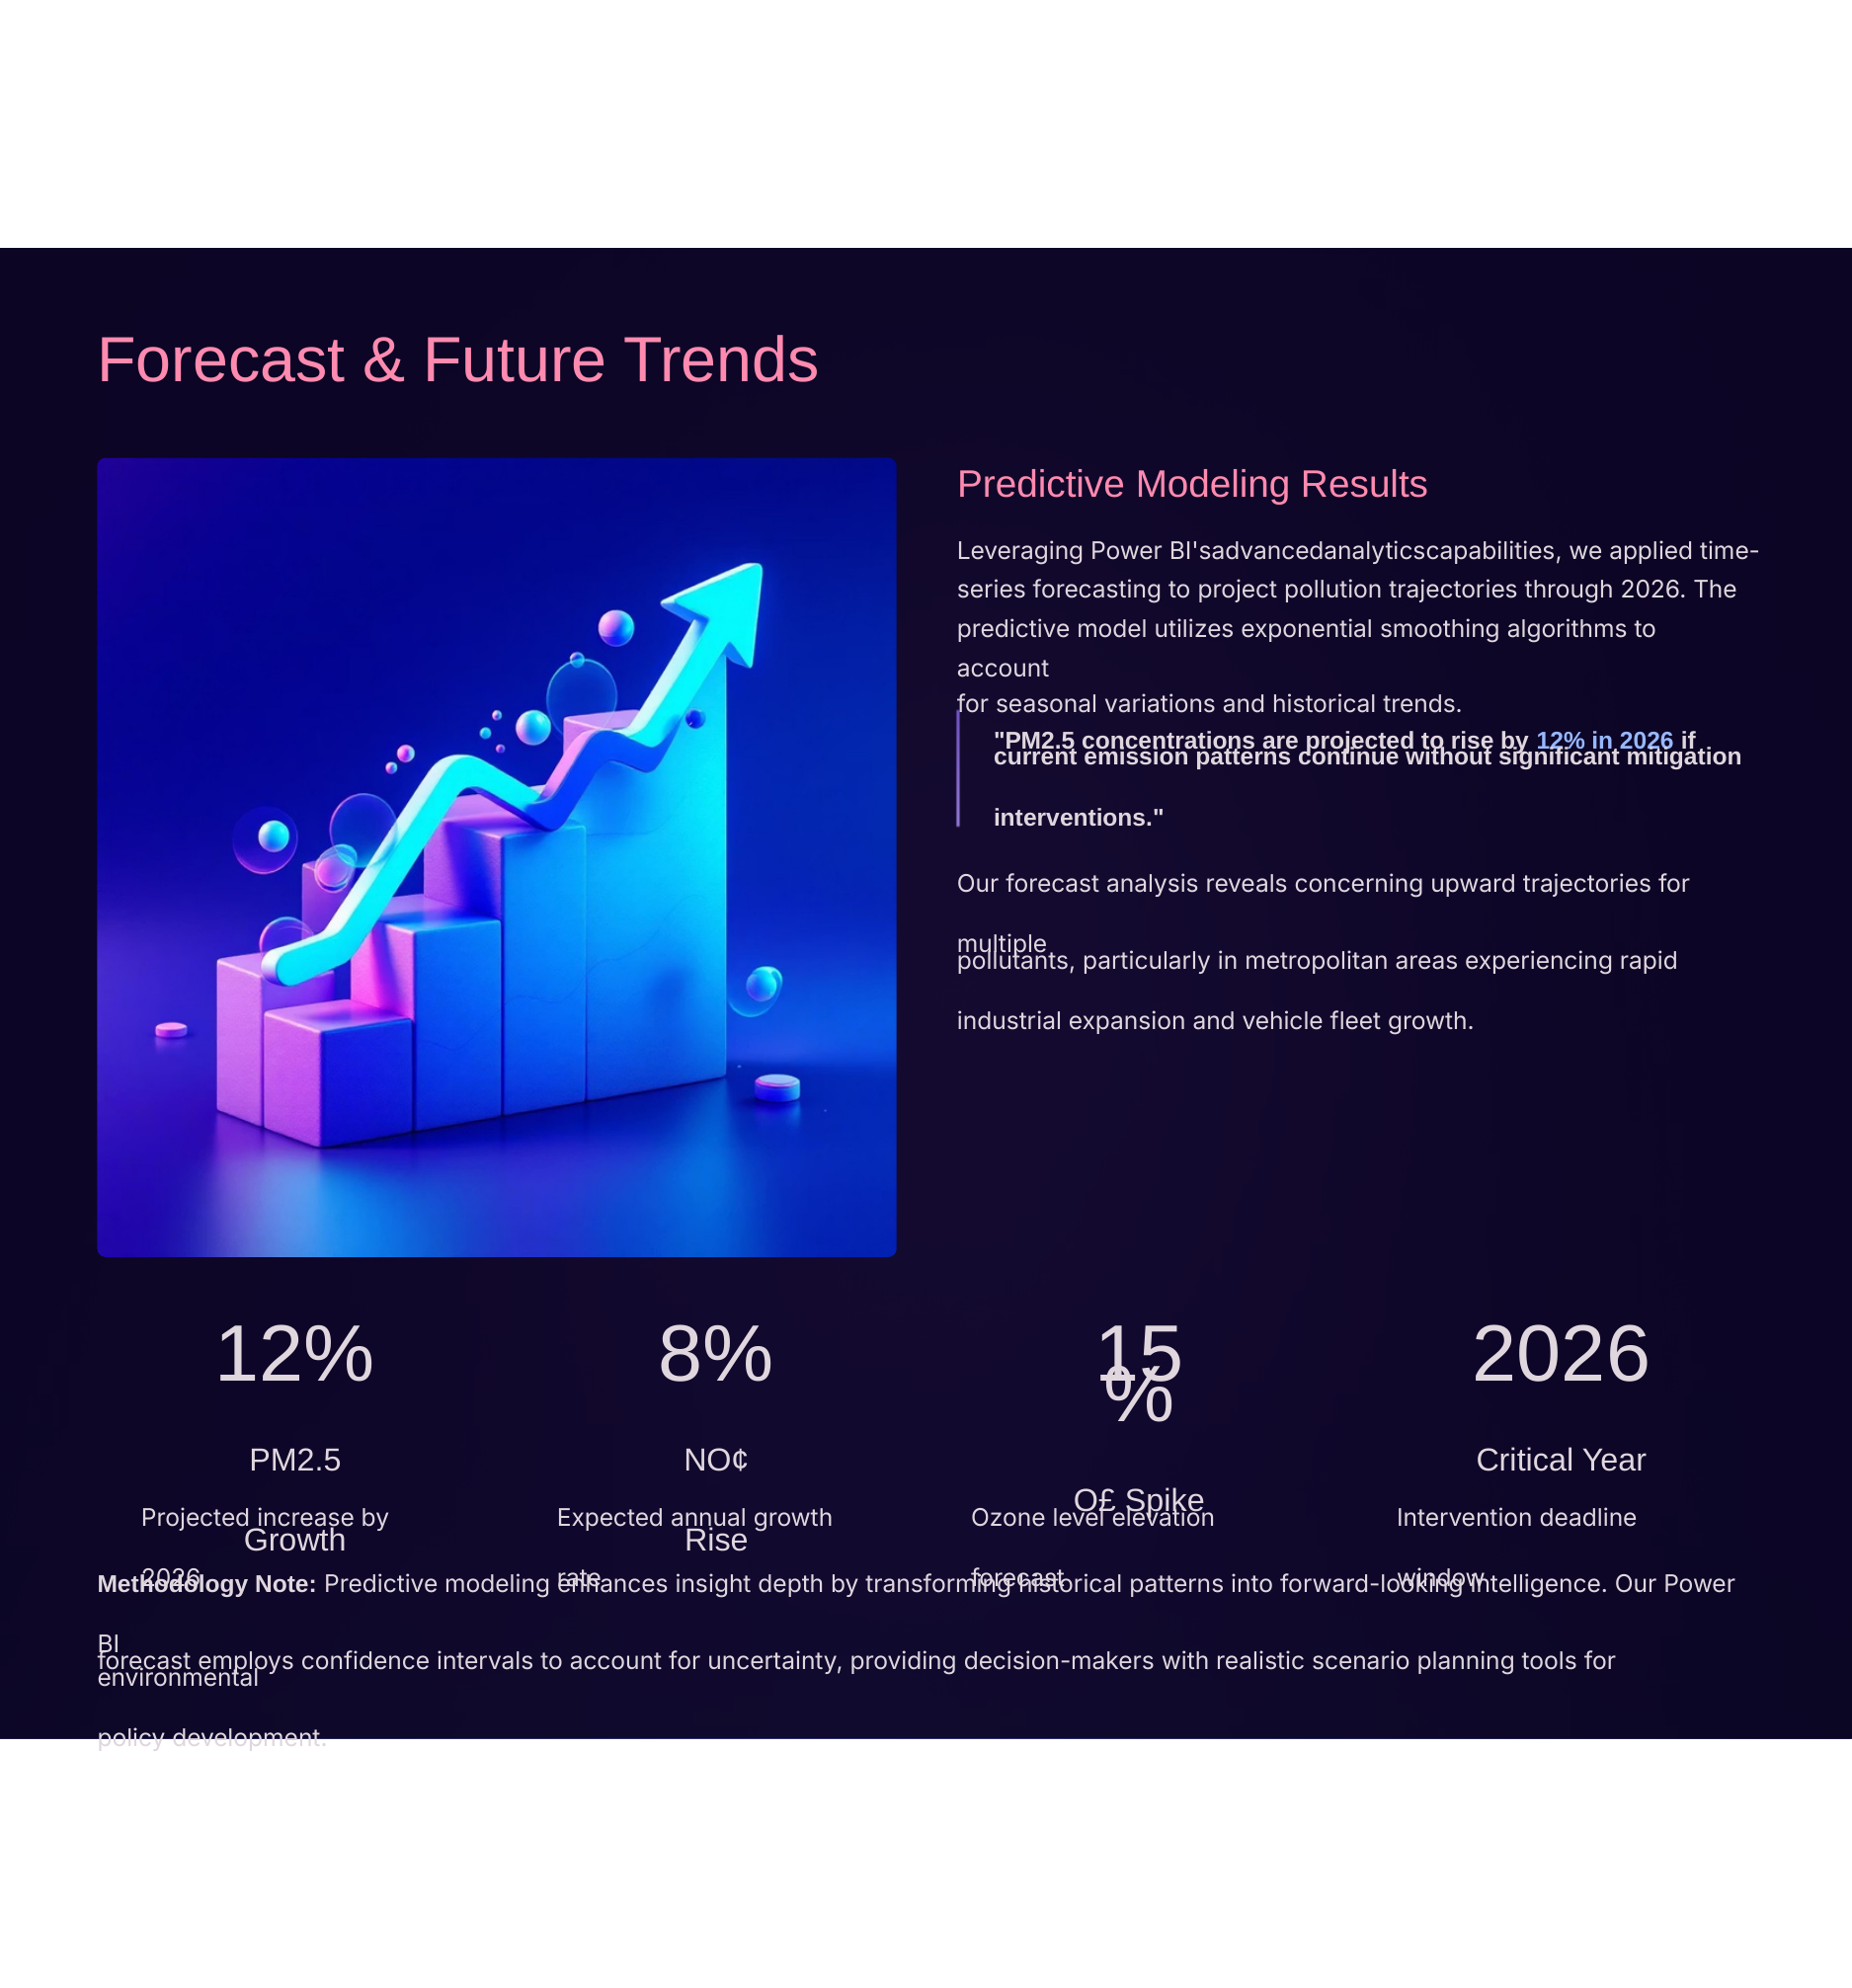

Forecast & Future Trends
Predictive Modeling Results

Leveraging Power BI'sadvancedanalyticscapabilities, we applied time-
series forecasting to project pollution trajectories through 2026. The predictive model utilizes exponential smoothing algorithms to account
for seasonal variations and historical trends.
"PM2.5 concentrations are projected to rise by 12% in 2026 if
current emission patterns continue without significant mitigation
interventions."

Our forecast analysis reveals concerning upward trajectories for multiple
pollutants, particularly in metropolitan areas experiencing rapid
industrial expansion and vehicle fleet growth.
12%
PM2.5 Growth
8%
NO¢ Rise
15%
O£ Spike
2026
Critical Year
Projected increase by 2026
Expected annual growth rate
Ozone level elevation forecast
Intervention deadline window
Methodology Note: Predictive modeling enhances insight depth by transforming historical patterns into forward-looking intelligence. Our Power BI
forecast employs confidence intervals to account for uncertainty, providing decision-makers with realistic scenario planning tools for environmental
policy development.